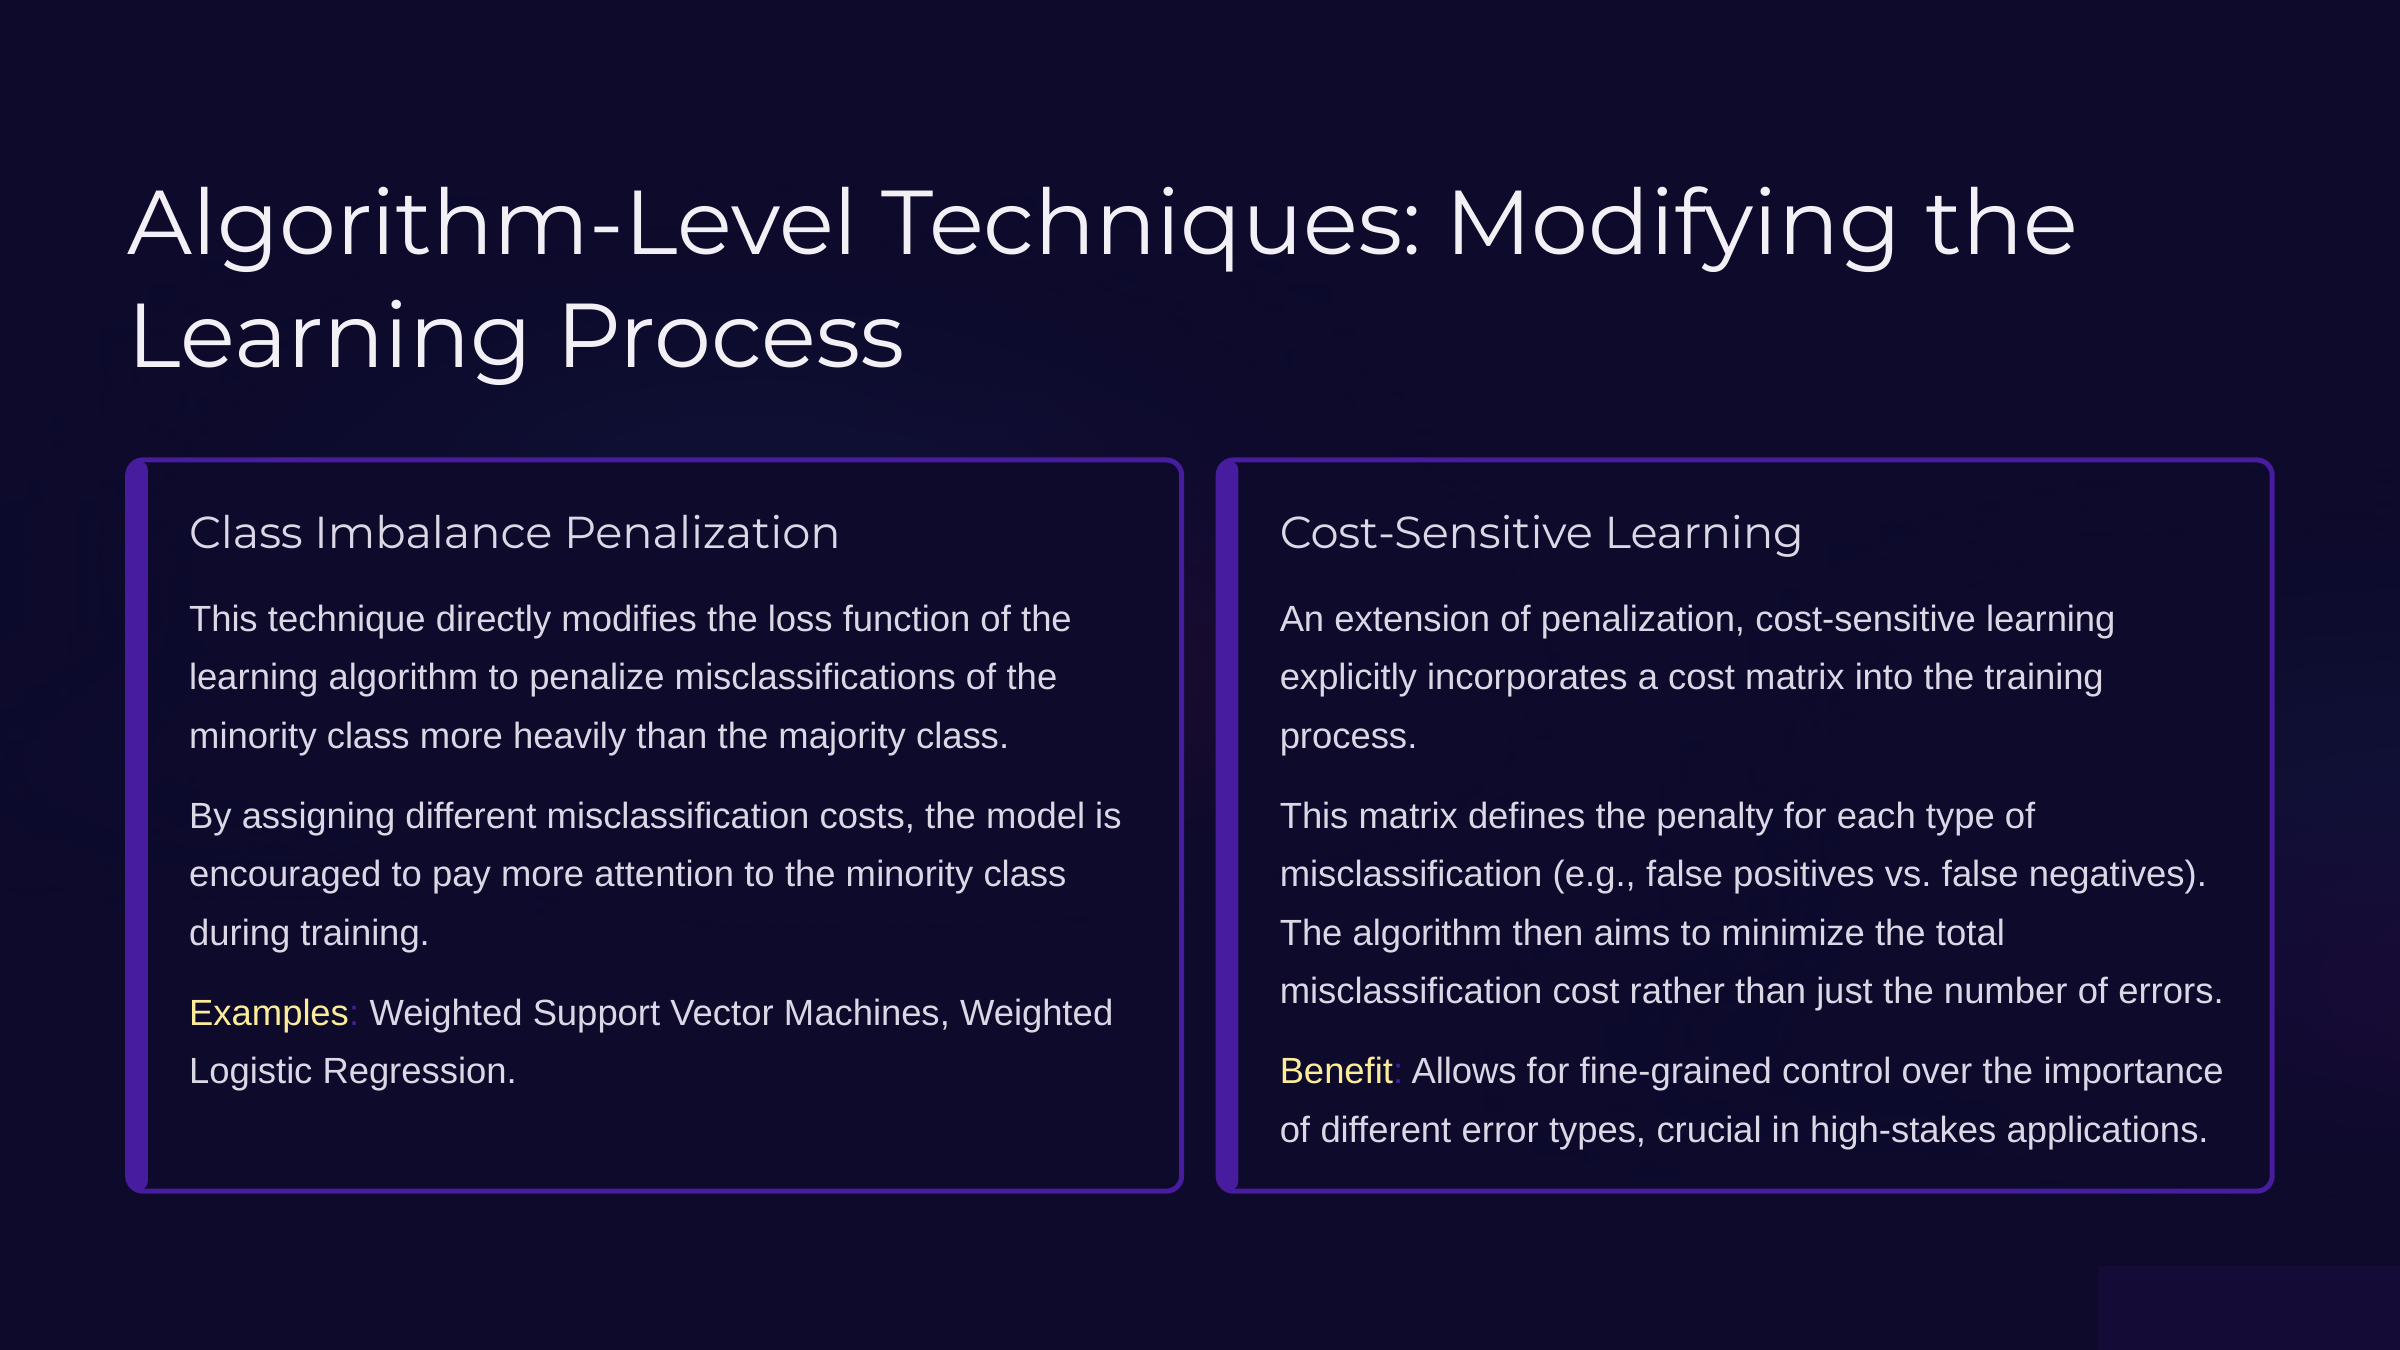

Algorithm-Level Techniques: Modifying the Learning Process

Class Imbalance Penalization
Cost-Sensitive Learning
This technique directly modifies the loss function of the learning algorithm to penalize misclassifications of the minority class more heavily than the majority class.
An extension of penalization, cost-sensitive learning explicitly incorporates a cost matrix into the training process.
By assigning different misclassification costs, the model is encouraged to pay more attention to the minority class during training.
This matrix defines the penalty for each type of misclassification (e.g., false positives vs. false negatives). The algorithm then aims to minimize the total misclassification cost rather than just the number of errors.
Examples: Weighted Support Vector Machines, Weighted Logistic Regression.
Benefit: Allows for fine-grained control over the importance of different error types, crucial in high-stakes applications.